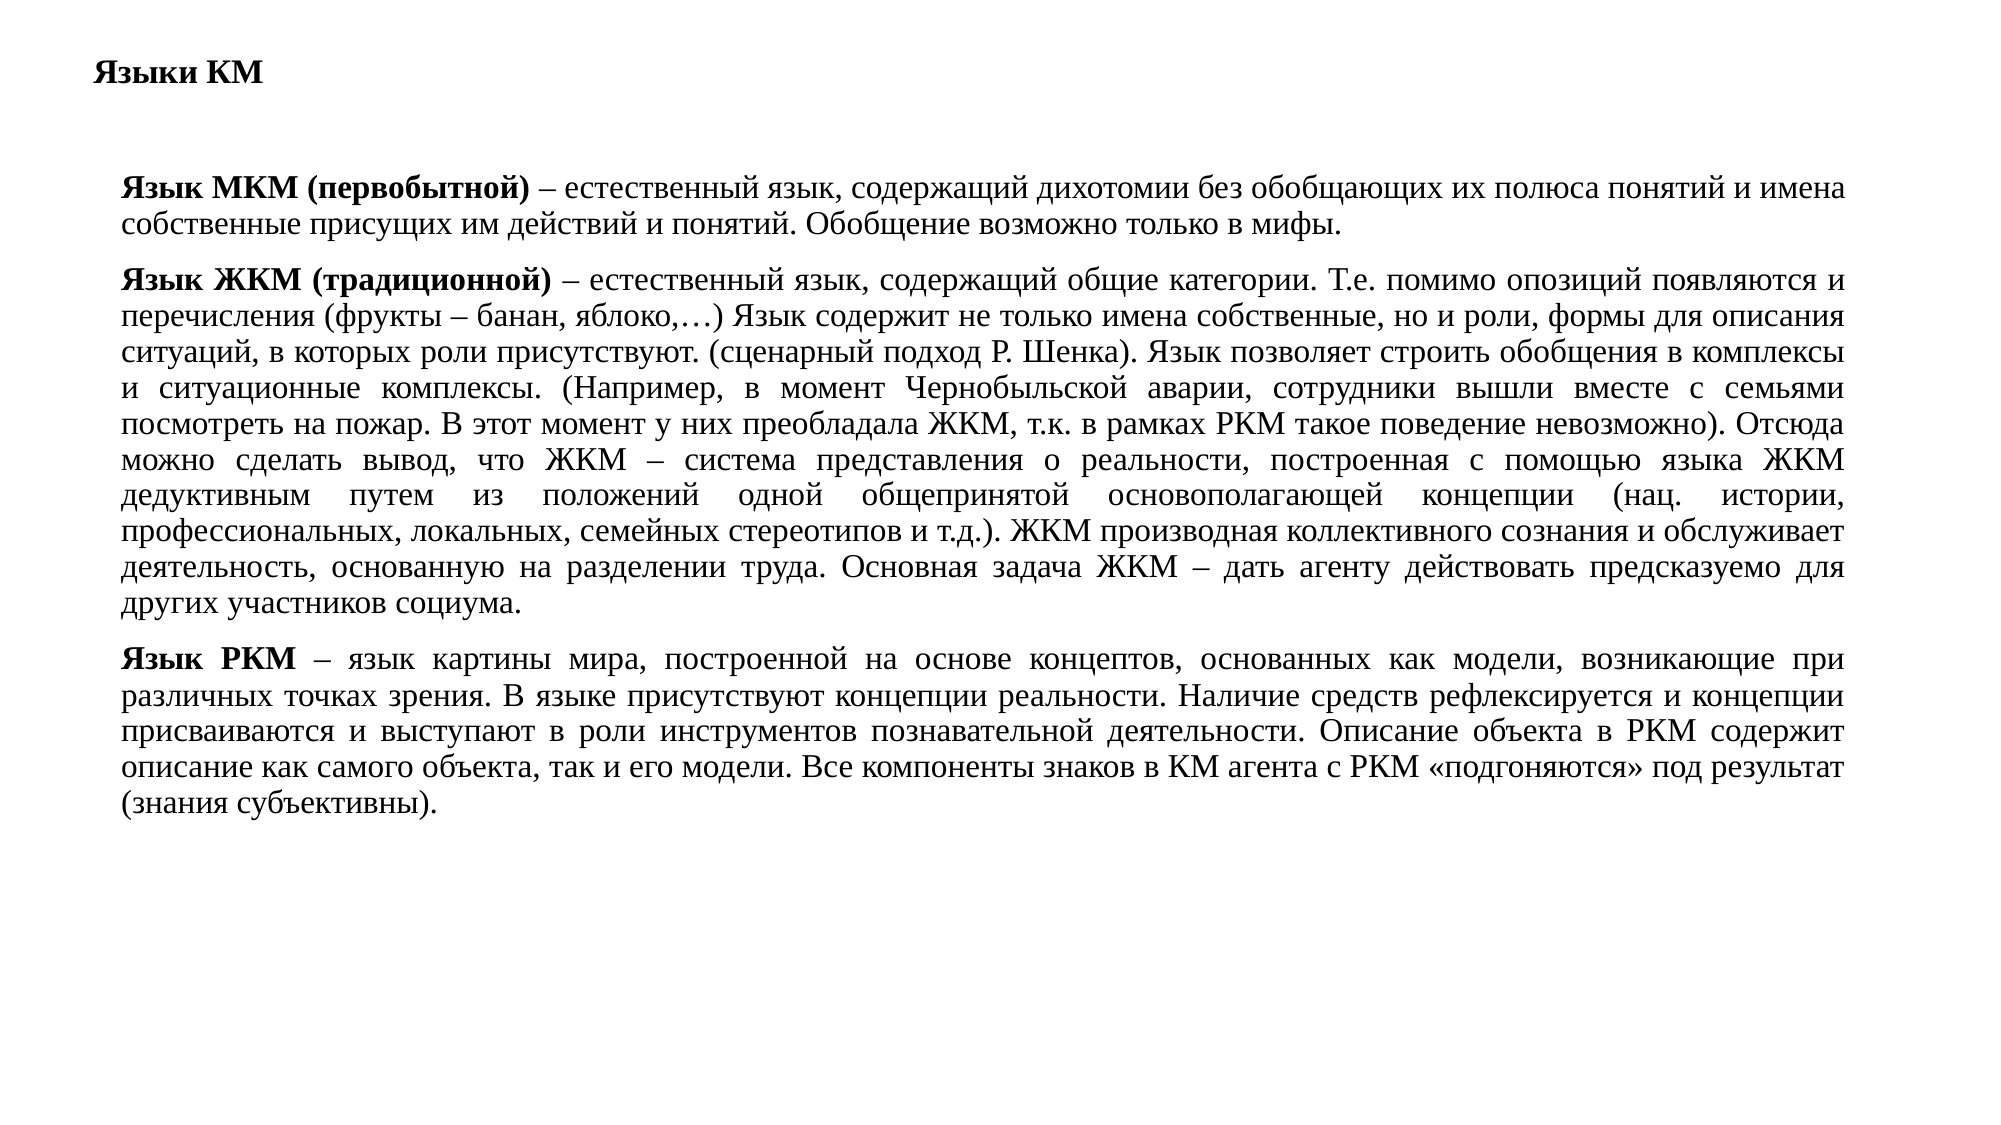

# Языки КМ
Язык МКМ (первобытной) – естественный язык, содержащий дихотомии без обобщающих их полюса понятий и имена собственные присущих им действий и понятий. Обобщение возможно только в мифы.
Язык ЖКМ (традиционной) – естественный язык, содержащий общие категории. Т.е. помимо опозиций появляются и перечисления (фрукты – банан, яблоко,…) Язык содержит не только имена собственные, но и роли, формы для описания ситуаций, в которых роли присутствуют. (сценарный подход Р. Шенка). Язык позволяет строить обобщения в комплексы и ситуационные комплексы. (Например, в момент Чернобыльской аварии, сотрудники вышли вместе с семьями посмотреть на пожар. В этот момент у них преобладала ЖКМ, т.к. в рамках РКМ такое поведение невозможно). Отсюда можно сделать вывод, что ЖКМ – система представления о реальности, построенная с помощью языка ЖКМ дедуктивным путем из положений одной общепринятой основополагающей концепции (нац. истории, профессиональных, локальных, семейных стереотипов и т.д.). ЖКМ производная коллективного сознания и обслуживает деятельность, основанную на разделении труда. Основная задача ЖКМ – дать агенту действовать предсказуемо для других участников социума.
Язык РКМ – язык картины мира, построенной на основе концептов, основанных как модели, возникающие при различных точках зрения. В языке присутствуют концепции реальности. Наличие средств рефлексируется и концепции присваиваются и выступают в роли инструментов познавательной деятельности. Описание объекта в РКМ содержит описание как самого объекта, так и его модели. Все компоненты знаков в КМ агента с РКМ «подгоняются» под результат (знания субъективны).